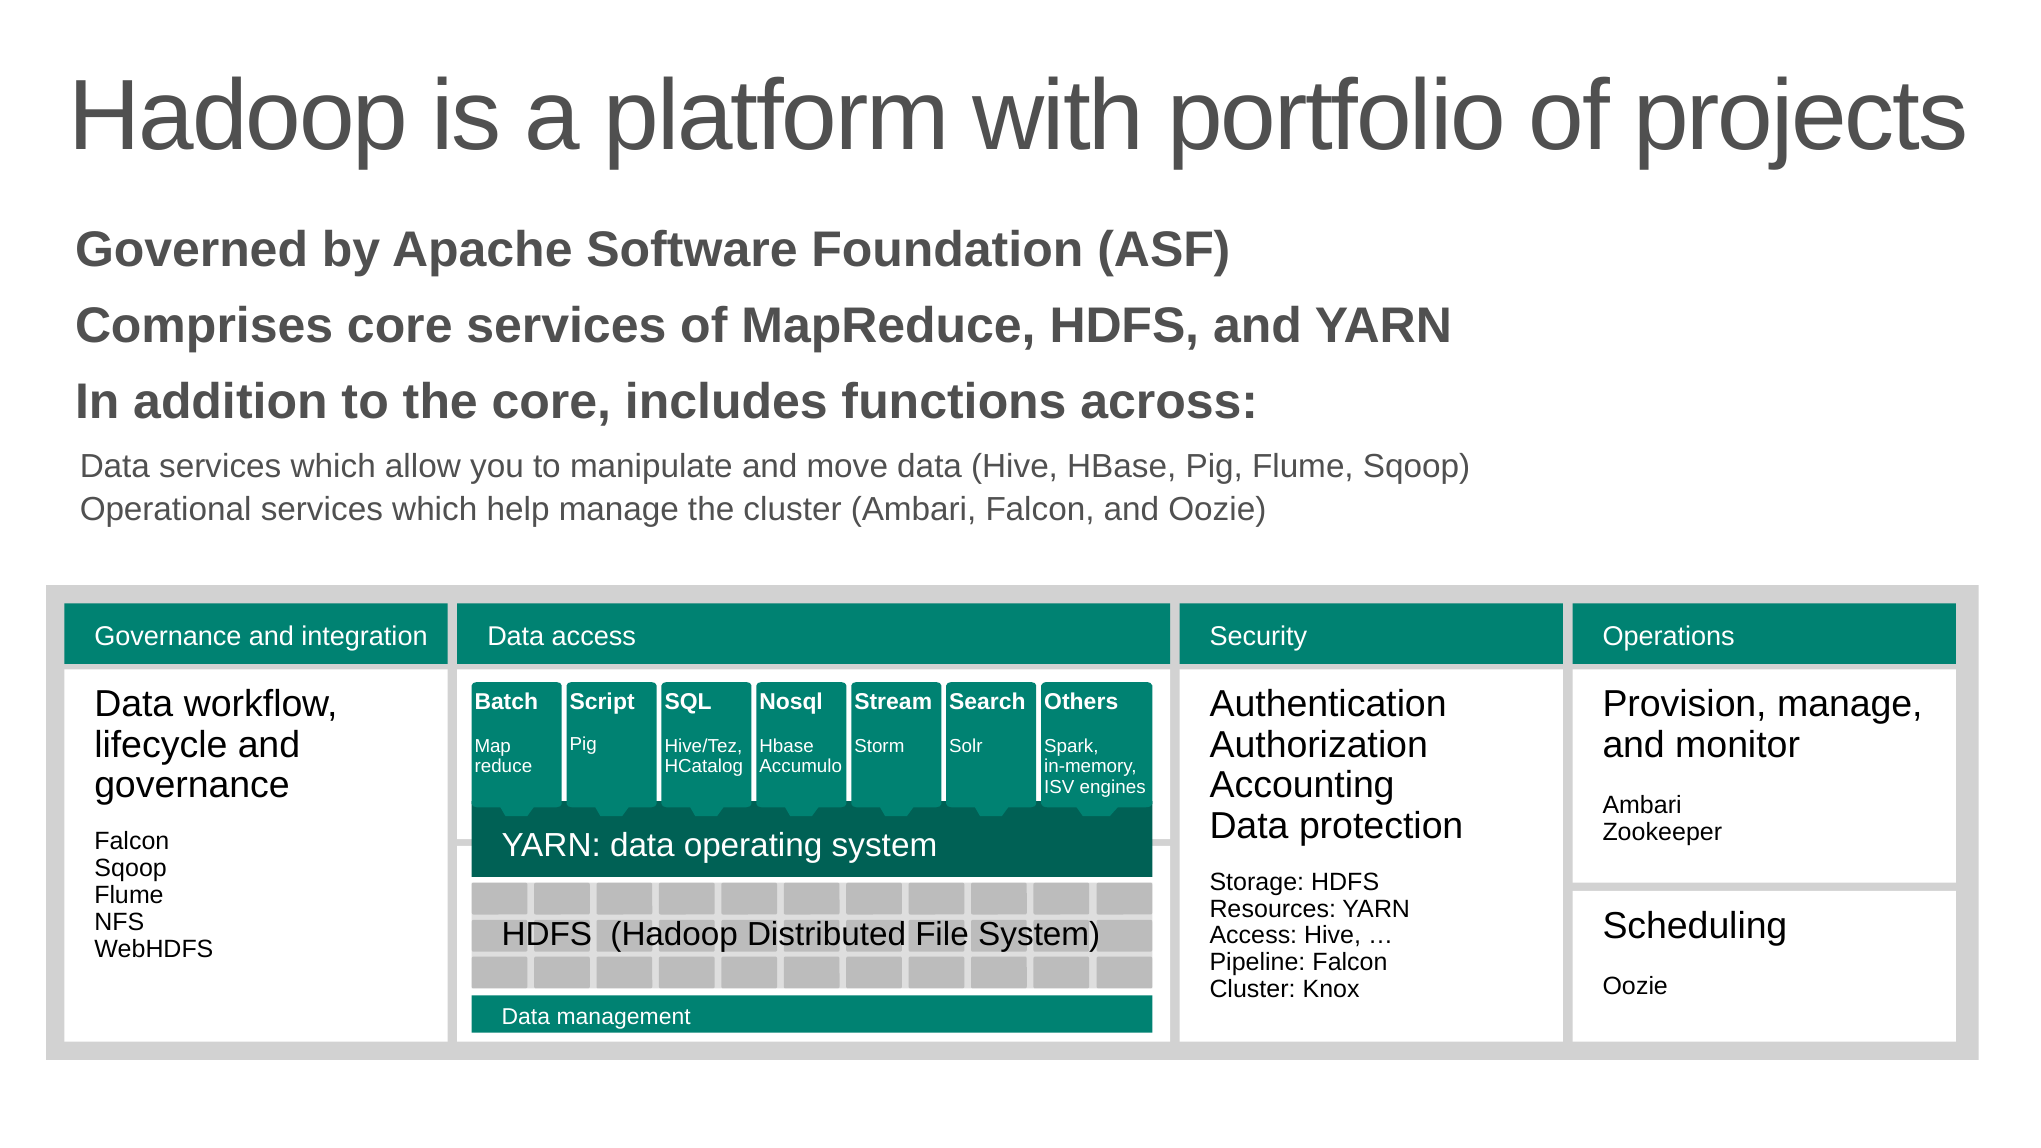

# Hadoop is a platform with portfolio of projects
Governed by Apache Software Foundation (ASF)
Comprises core services of MapReduce, HDFS, and YARN
In addition to the core, includes functions across:
Data services which allow you to manipulate and move data (Hive, HBase, Pig, Flume, Sqoop)
Operational services which help manage the cluster (Ambari, Falcon, and Oozie)

Security
Authentication
Authorization
Accounting
Data protection

Storage: HDFS
Resources: YARN
Access: Hive, …
Pipeline: Falcon
Cluster: Knox
Operations
Provision, manage, and monitor

Ambari
Zookeeper

Scheduling

Oozie
Governance and integration
Data workflow, lifecycle and governance

Falcon
Sqoop
Flume
NFS
WebHDFS
Data access

Batch

Map reduce

Script
Pig

SQL

Hive/Tez, HCatalog

Nosql

Hbase
Accumulo

Stream

Storm

Search

Solr

Others

Spark,
in-memory,
ISV engines
YARN: data operating system

HDFS  (Hadoop Distributed File System)
1
°
°
°
°
°
°
°
°
°
°
°
°
°
°
°
°
°
°
°
°
°
°
°
°
°

°
°
°
°
N
Data management